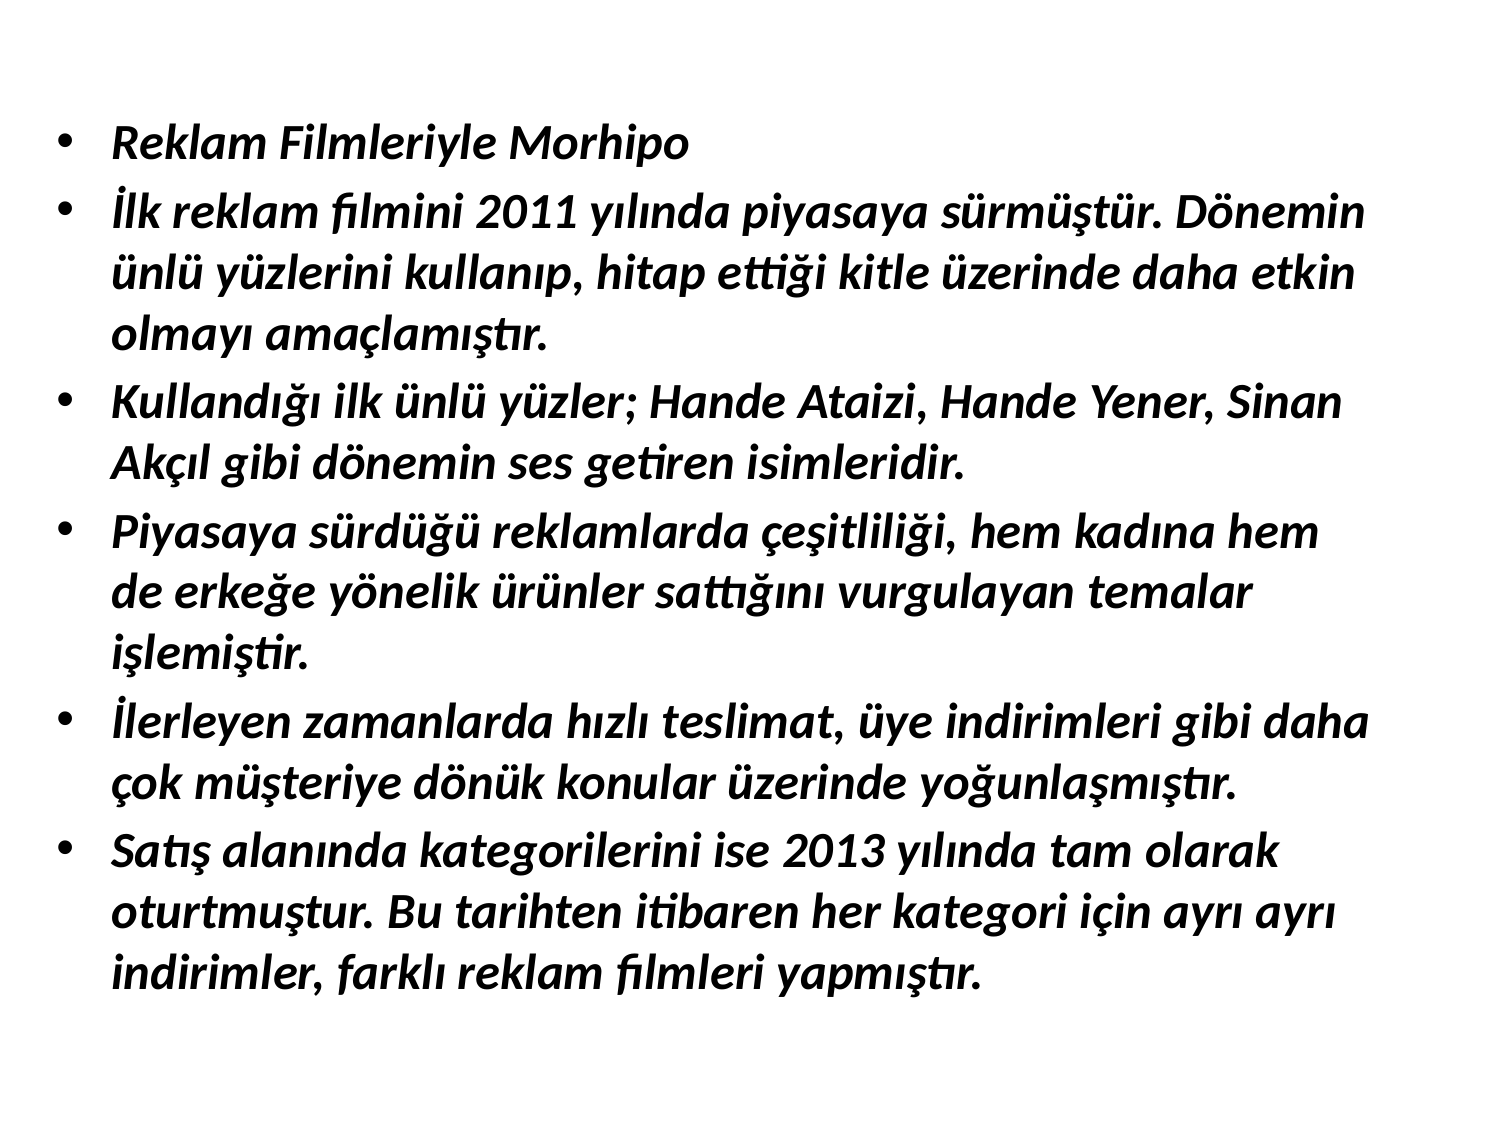

Reklam Filmleriyle Morhipo
İlk reklam filmini 2011 yılında piyasaya sürmüştür. Dönemin ünlü yüzlerini kullanıp, hitap ettiği kitle üzerinde daha etkin olmayı amaçlamıştır.
Kullandığı ilk ünlü yüzler; Hande Ataizi, Hande Yener, Sinan Akçıl gibi dönemin ses getiren isimleridir.
Piyasaya sürdüğü reklamlarda çeşitliliği, hem kadına hem de erkeğe yönelik ürünler sattığını vurgulayan temalar işlemiştir.
İlerleyen zamanlarda hızlı teslimat, üye indirimleri gibi daha çok müşteriye dönük konular üzerinde yoğunlaşmıştır.
Satış alanında kategorilerini ise 2013 yılında tam olarak oturtmuştur. Bu tarihten itibaren her kategori için ayrı ayrı indirimler, farklı reklam filmleri yapmıştır.